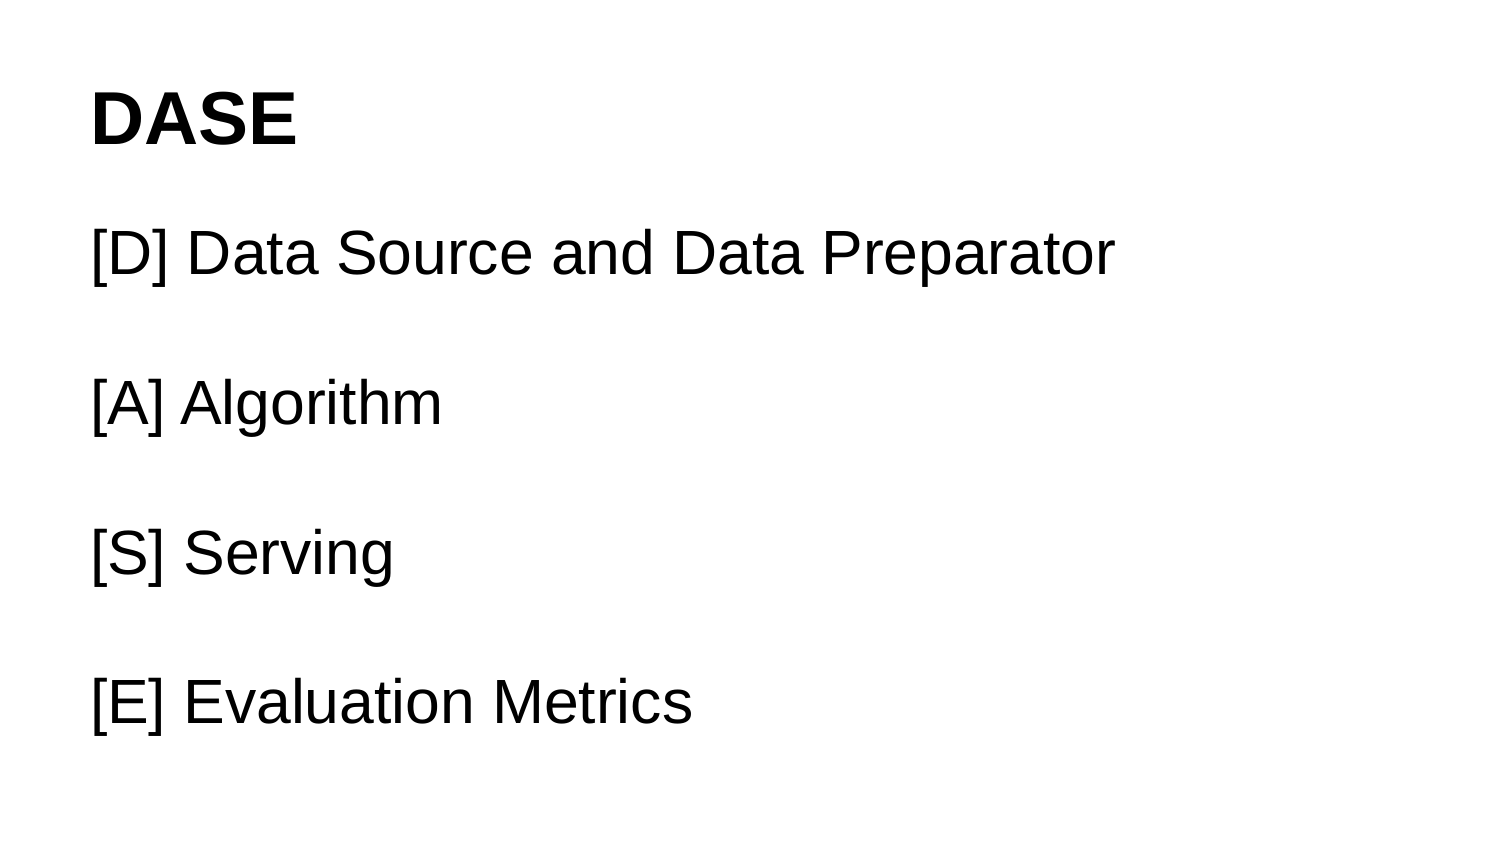

# DASE
[D] Data Source and Data Preparator

[A] Algorithm

[S] Serving

[E] Evaluation Metrics